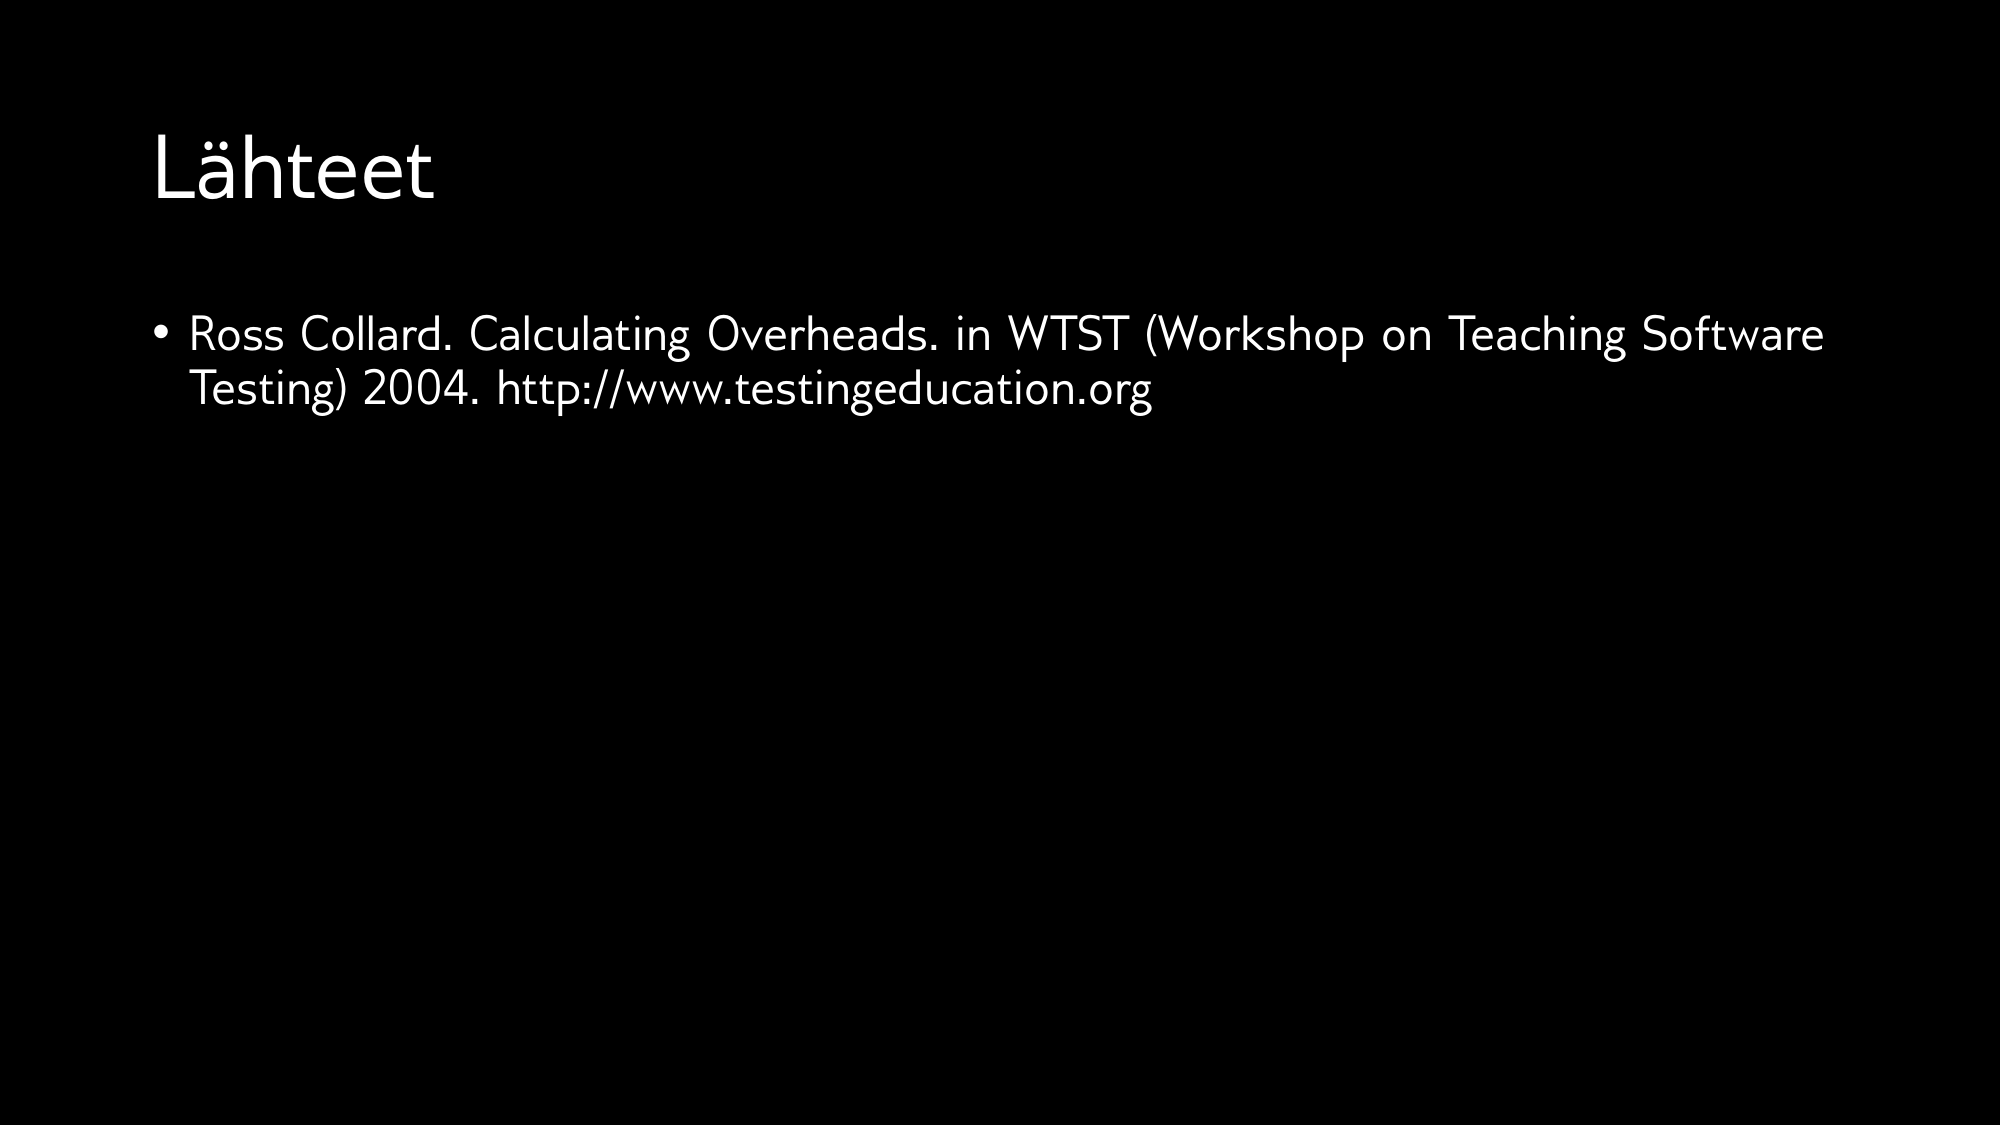

# Lähteet
Ross Collard. Calculating Overheads. in WTST (Workshop on Teaching Software Testing) 2004. http://www.testingeducation.org